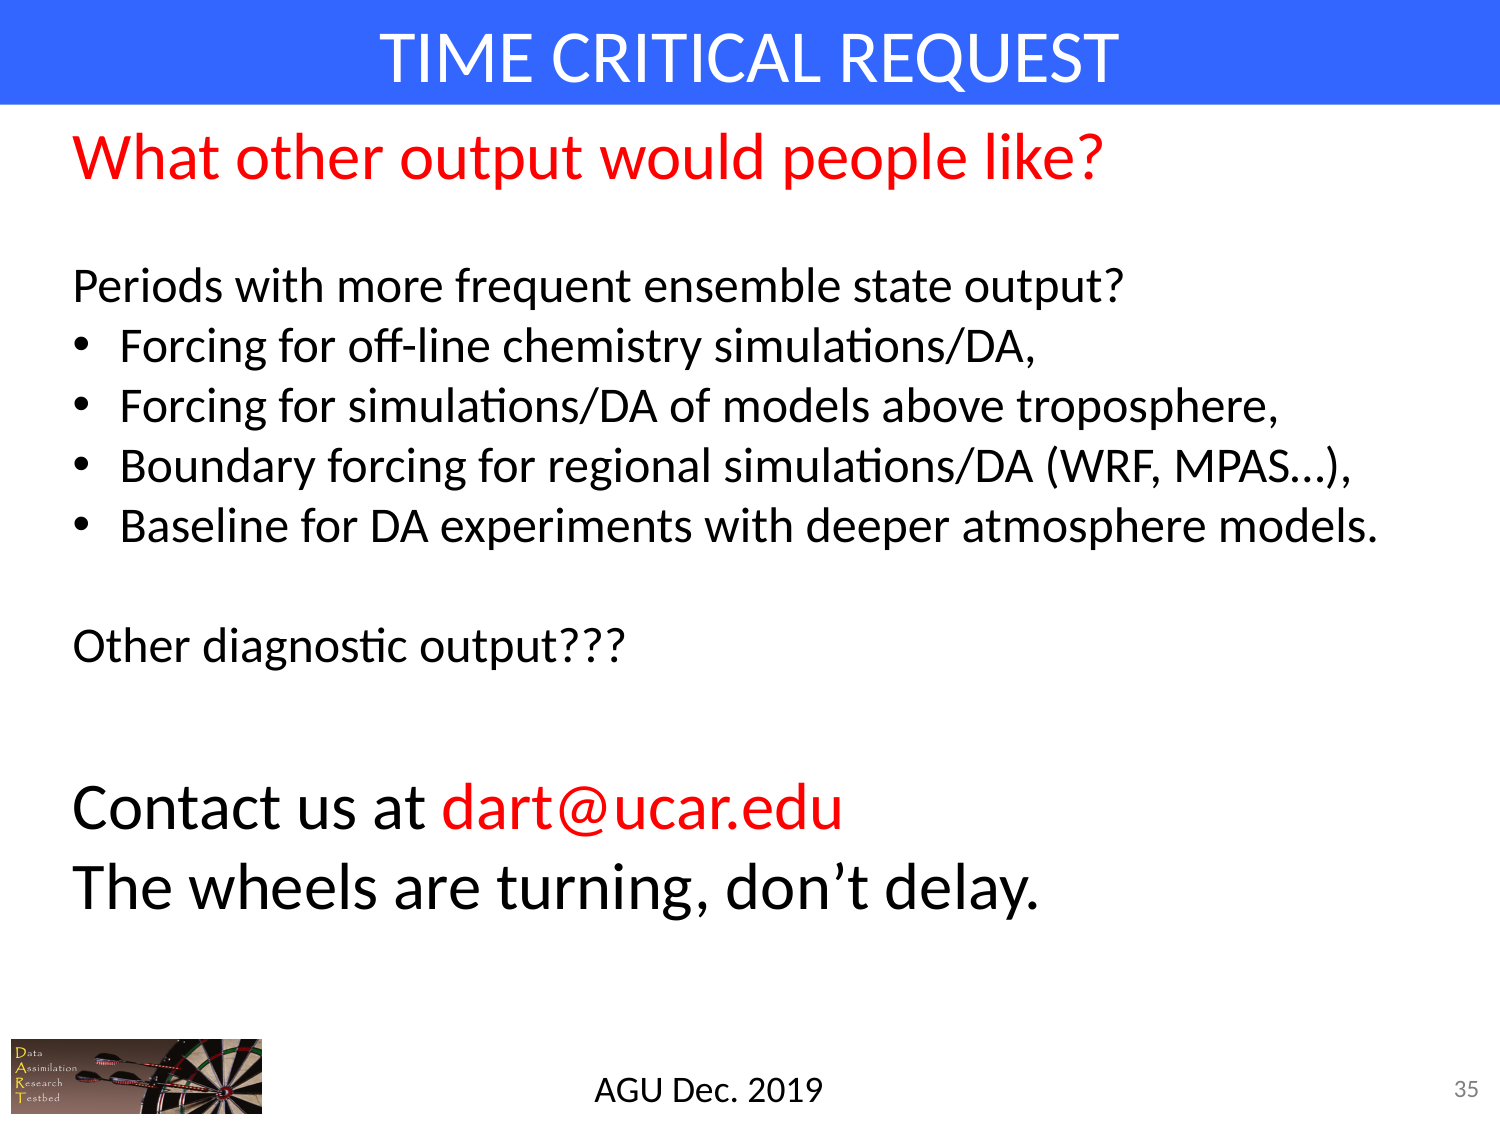

# TIME CRITICAL REQUEST
What other output would people like?

Periods with more frequent ensemble state output?
Forcing for off-line chemistry simulations/DA,
Forcing for simulations/DA of models above troposphere,
Boundary forcing for regional simulations/DA (WRF, MPAS…),
Baseline for DA experiments with deeper atmosphere models.

Other diagnostic output???

Contact us at dart@ucar.edu
The wheels are turning, don’t delay.
35